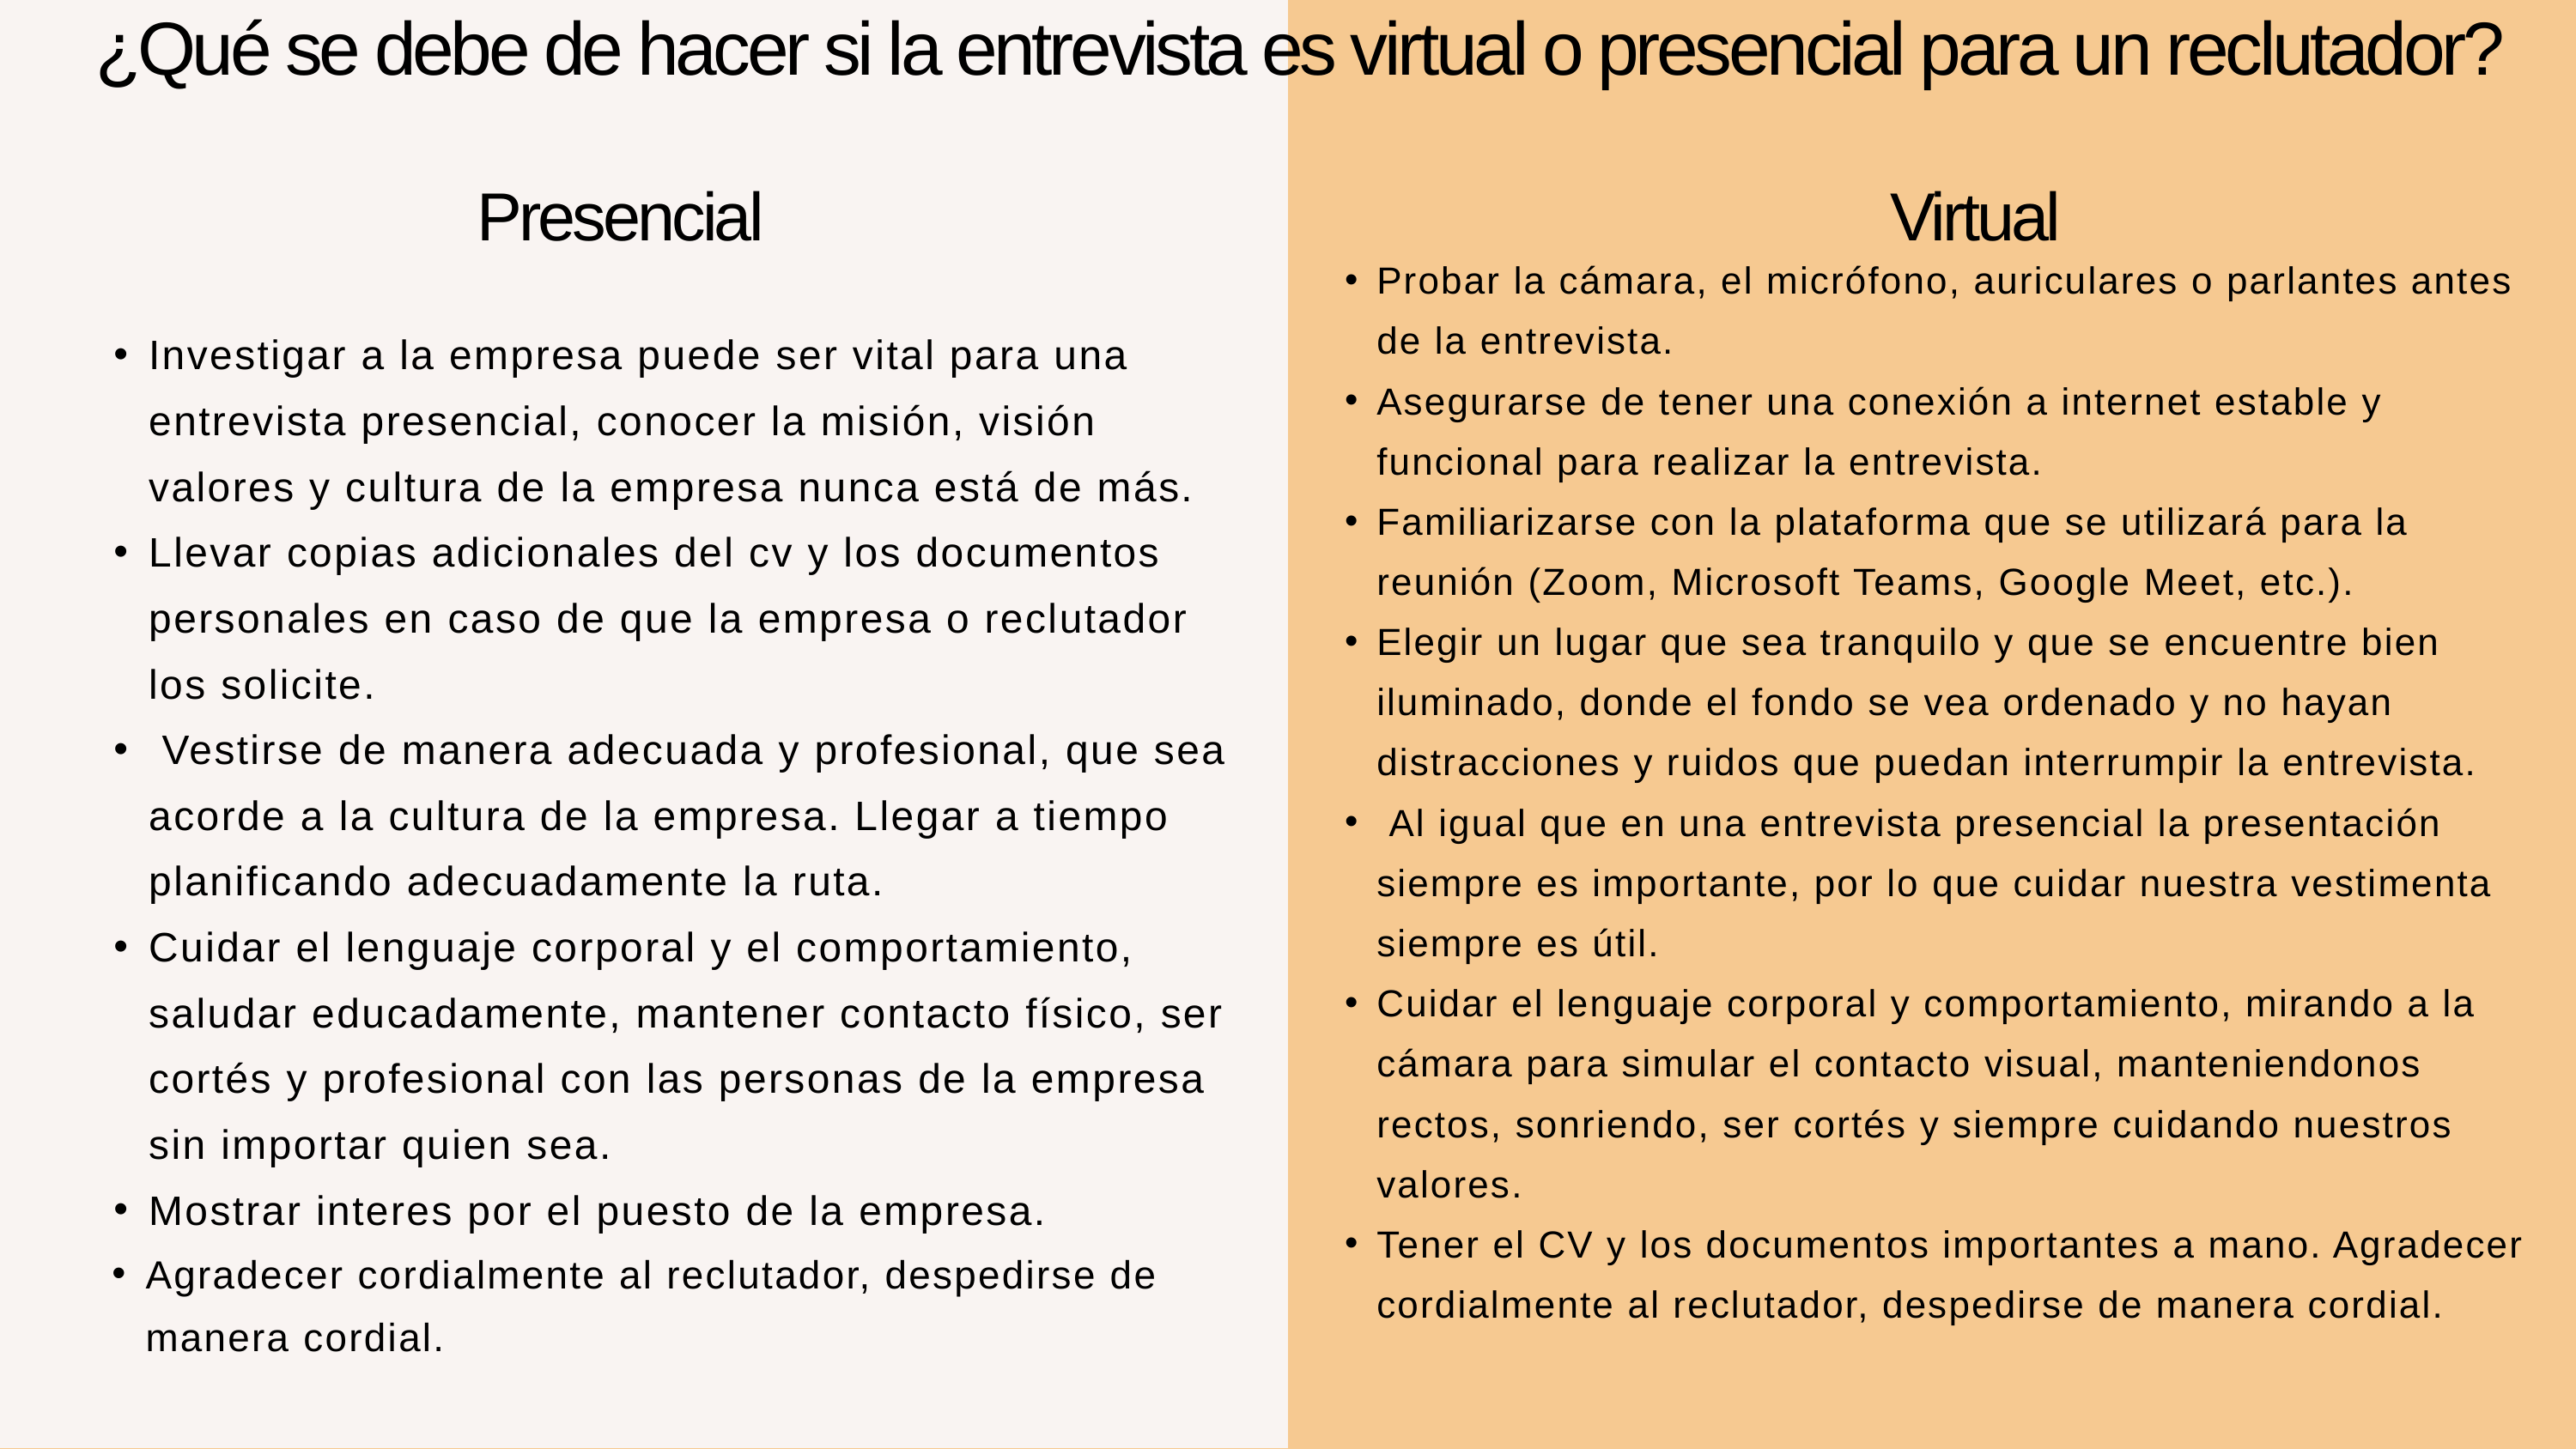

¿Qué se debe de hacer si la entrevista es virtual o presencial para un reclutador?

Presencial
Virtual
Probar la cámara, el micrófono, auriculares o parlantes antes de la entrevista.
Asegurarse de tener una conexión a internet estable y funcional para realizar la entrevista.
Familiarizarse con la plataforma que se utilizará para la reunión (Zoom, Microsoft Teams, Google Meet, etc.).
Elegir un lugar que sea tranquilo y que se encuentre bien iluminado, donde el fondo se vea ordenado y no hayan distracciones y ruidos que puedan interrumpir la entrevista.
 Al igual que en una entrevista presencial la presentación siempre es importante, por lo que cuidar nuestra vestimenta siempre es útil.
Cuidar el lenguaje corporal y comportamiento, mirando a la cámara para simular el contacto visual, manteniendonos rectos, sonriendo, ser cortés y siempre cuidando nuestros valores.
Tener el CV y los documentos importantes a mano. Agradecer cordialmente al reclutador, despedirse de manera cordial.

Investigar a la empresa puede ser vital para una entrevista presencial, conocer la misión, visión valores y cultura de la empresa nunca está de más.
Llevar copias adicionales del cv y los documentos personales en caso de que la empresa o reclutador los solicite.
 Vestirse de manera adecuada y profesional, que sea acorde a la cultura de la empresa. Llegar a tiempo planificando adecuadamente la ruta.
Cuidar el lenguaje corporal y el comportamiento, saludar educadamente, mantener contacto físico, ser cortés y profesional con las personas de la empresa sin importar quien sea.
Mostrar interes por el puesto de la empresa.
Agradecer cordialmente al reclutador, despedirse de manera cordial.